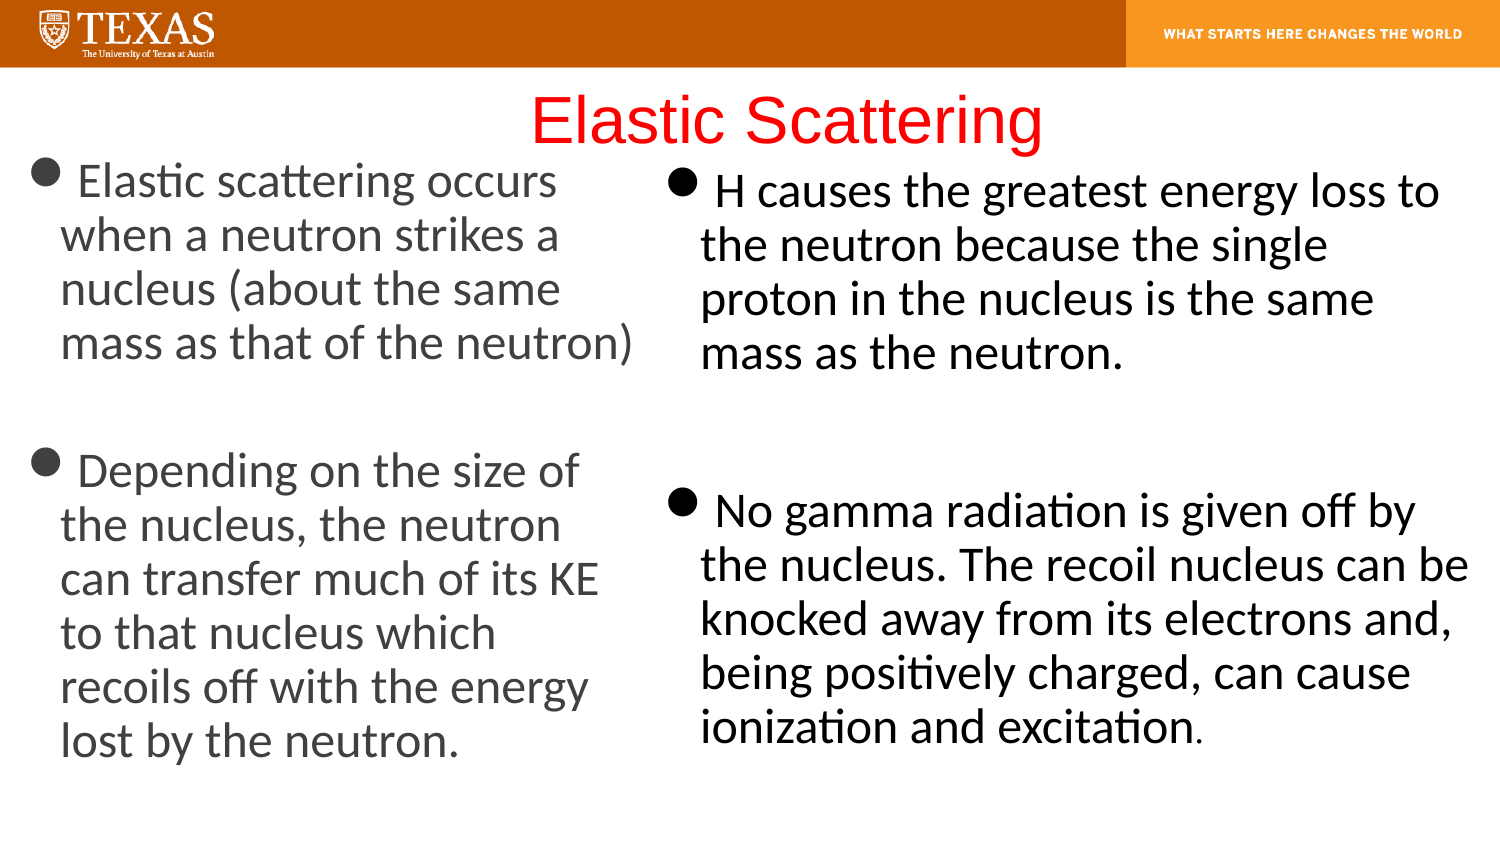

# Elastic Scattering
Elastic scattering occurs when a neutron strikes a nucleus (about the same mass as that of the neutron)

Depending on the size of the nucleus, the neutron can transfer much of its KE to that nucleus which recoils off with the energy lost by the neutron.
H causes the greatest energy loss to the neutron because the single proton in the nucleus is the same mass as the neutron.

No gamma radiation is given off by the nucleus. The recoil nucleus can be knocked away from its electrons and, being positively charged, can cause ionization and excitation.